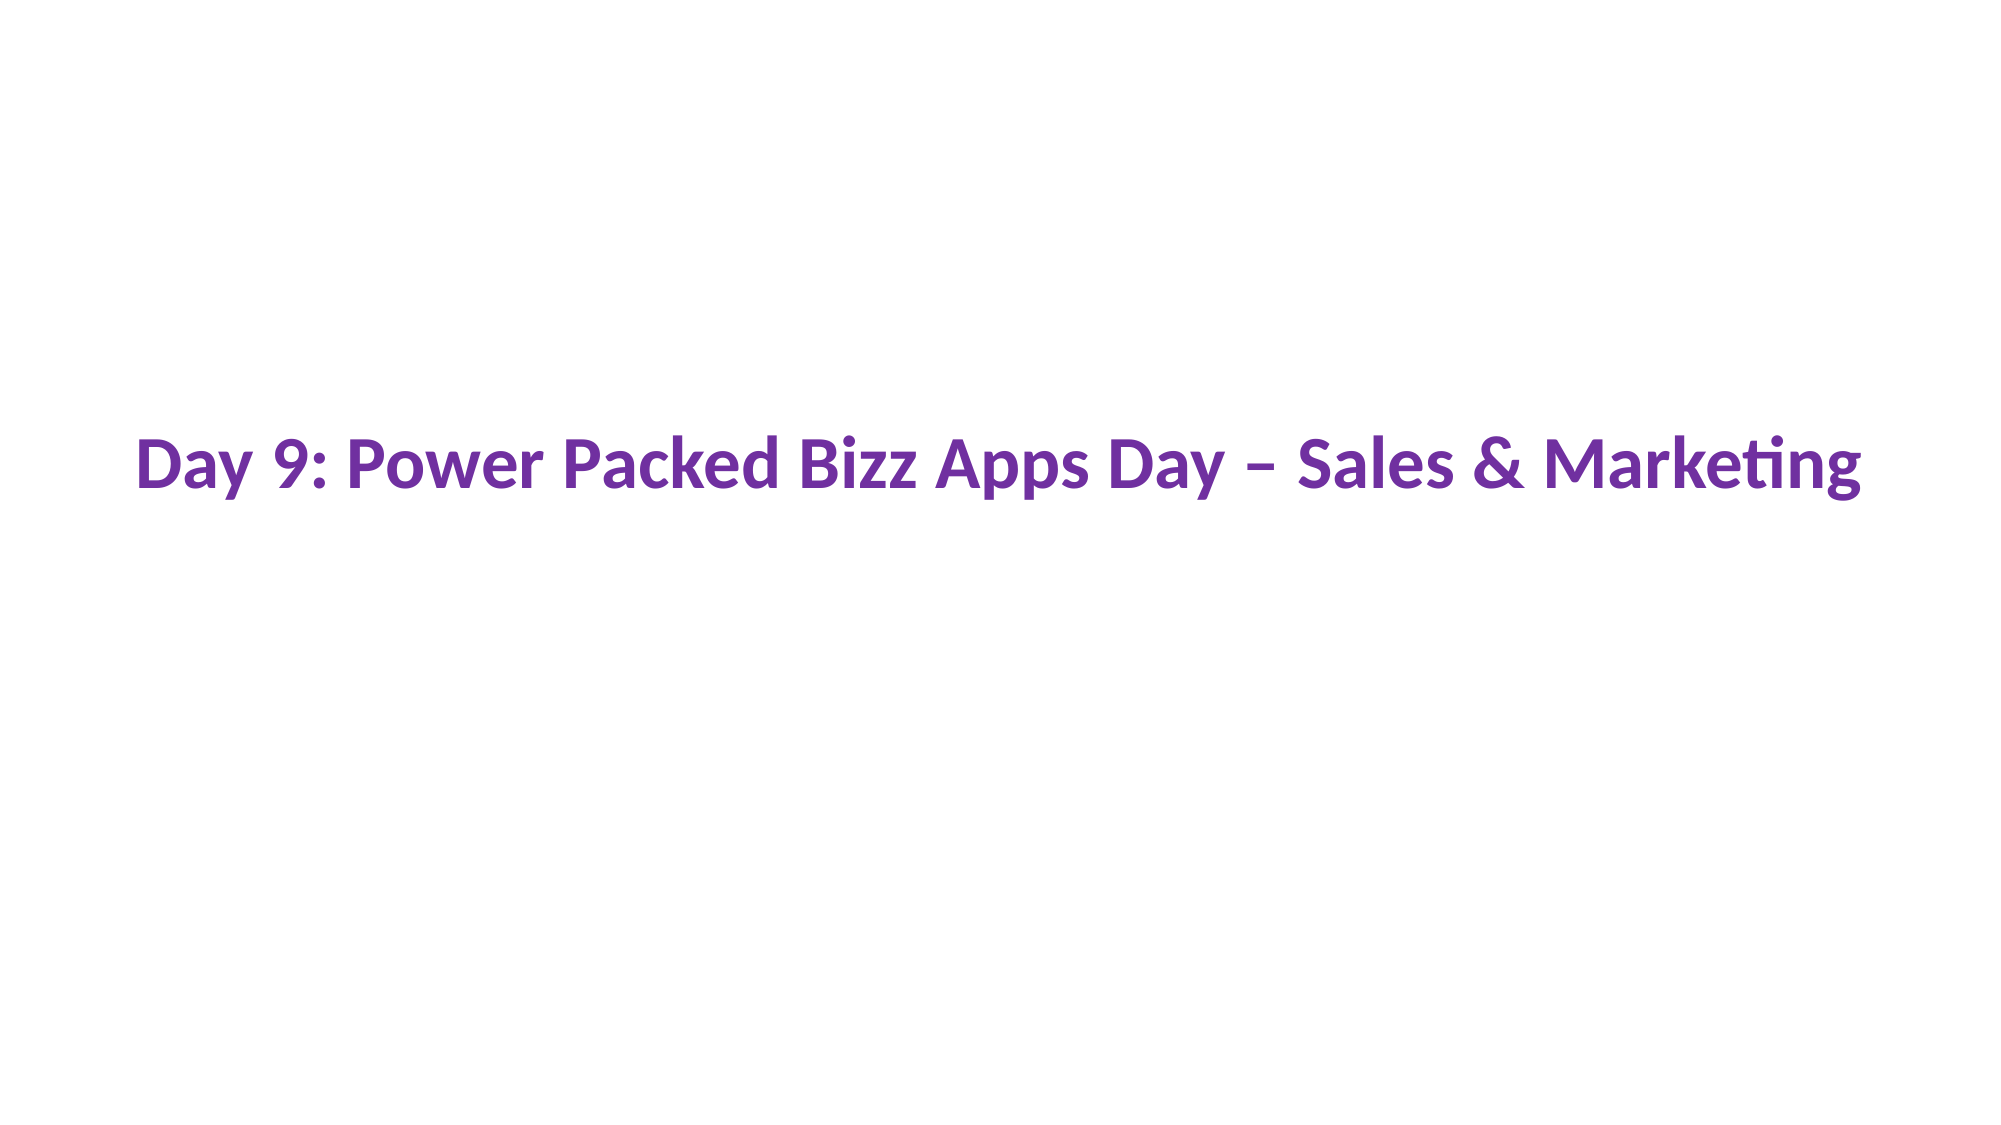

Day 9: Power Packed Bizz Apps Day – Sales & Marketing